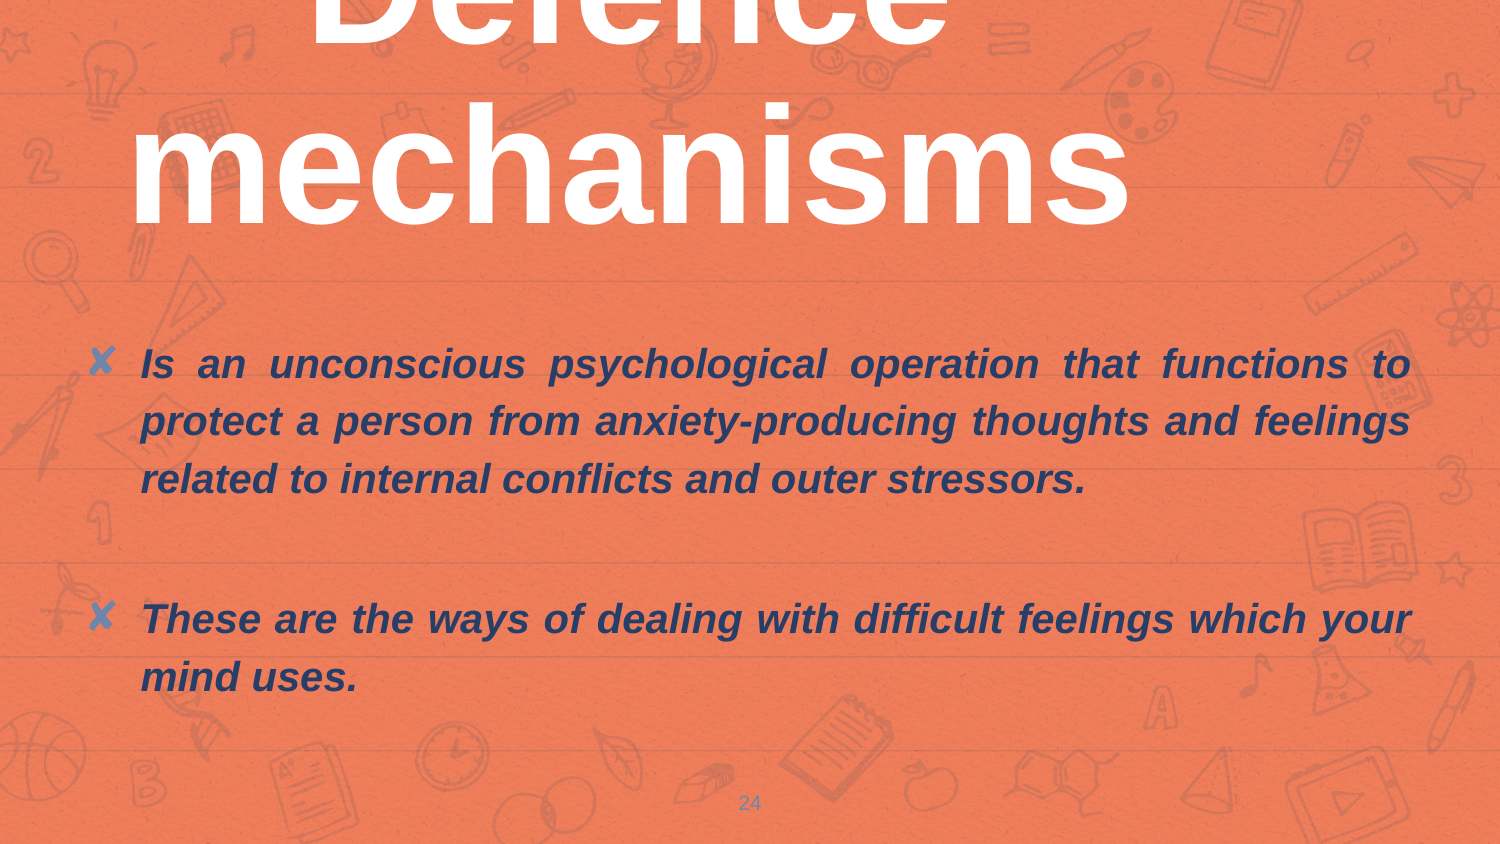

Defence mechanisms
Is an unconscious psychological operation that functions to protect a person from anxiety-producing thoughts and feelings related to internal conflicts and outer stressors.

These are the ways of dealing with difficult feelings which your mind uses.
24